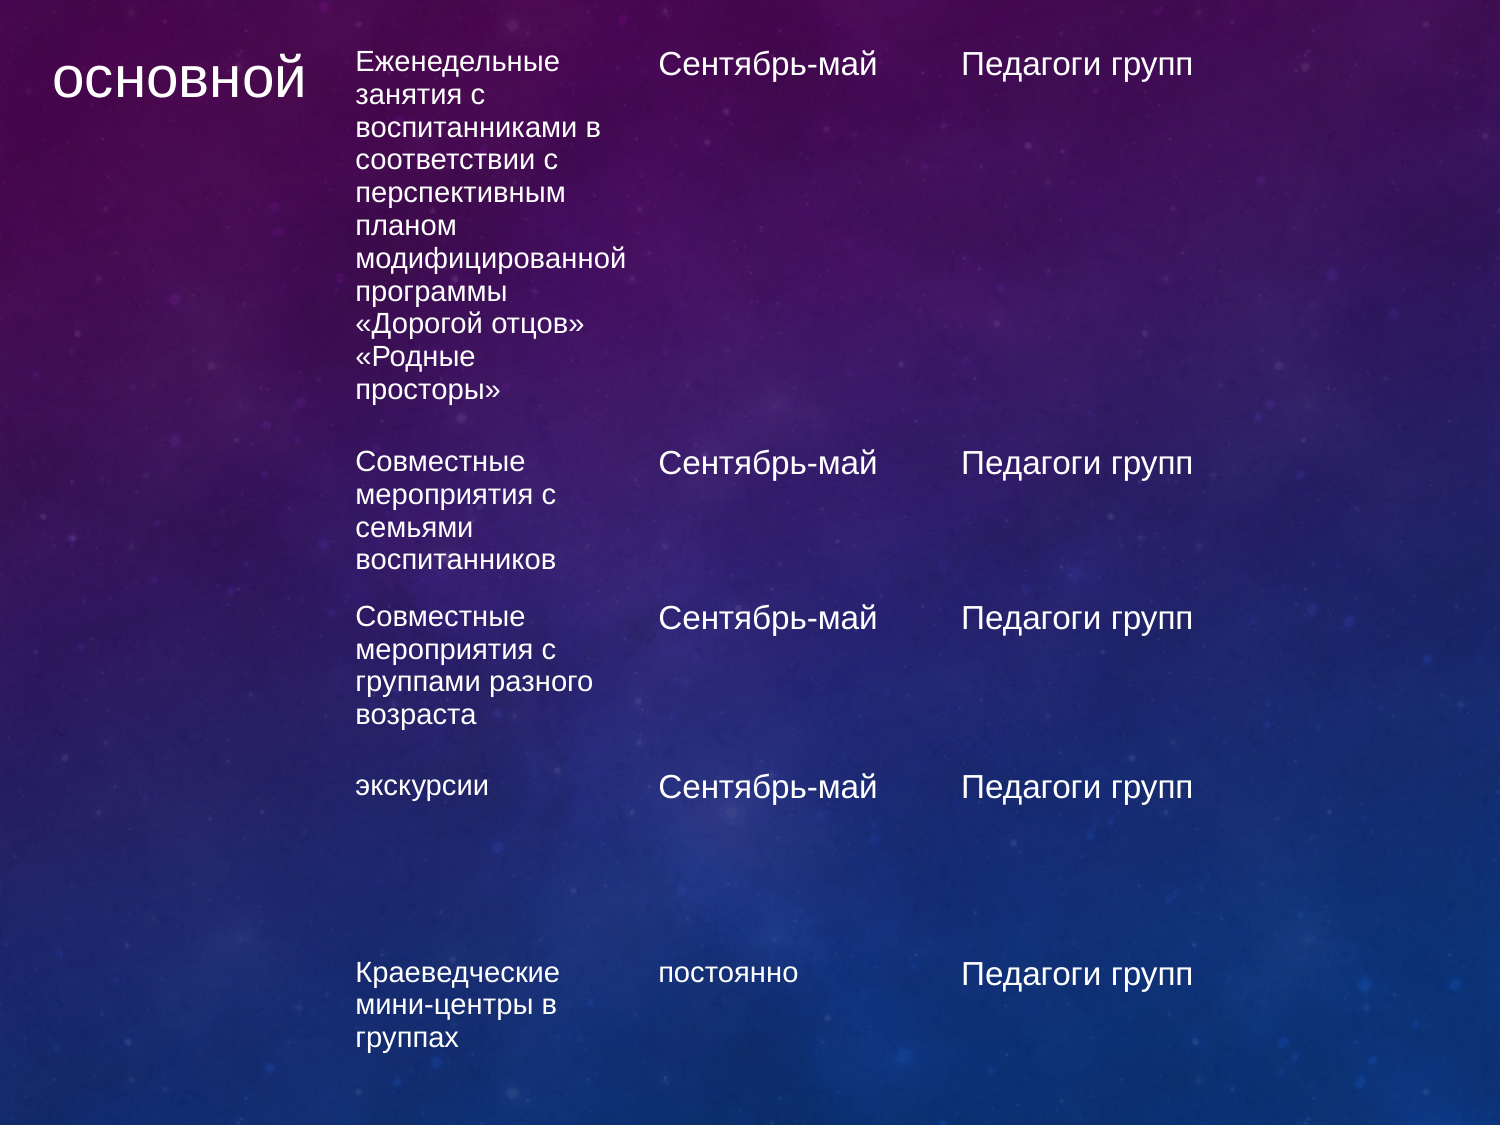

| основной | Еженедельные занятия с воспитанниками в соответствии с перспективным планом модифицированной программы «Дорогой отцов» «Родные просторы» | Сентябрь-май | Педагоги групп |
| --- | --- | --- | --- |
|  | Совместные мероприятия с семьями воспитанников | Сентябрь-май | Педагоги групп |
|  | Совместные мероприятия с группами разного возраста | Сентябрь-май | Педагоги групп |
|  | экскурсии | Сентябрь-май | Педагоги групп |
|  | Краеведческие мини-центры в группах | постоянно | Педагоги групп |